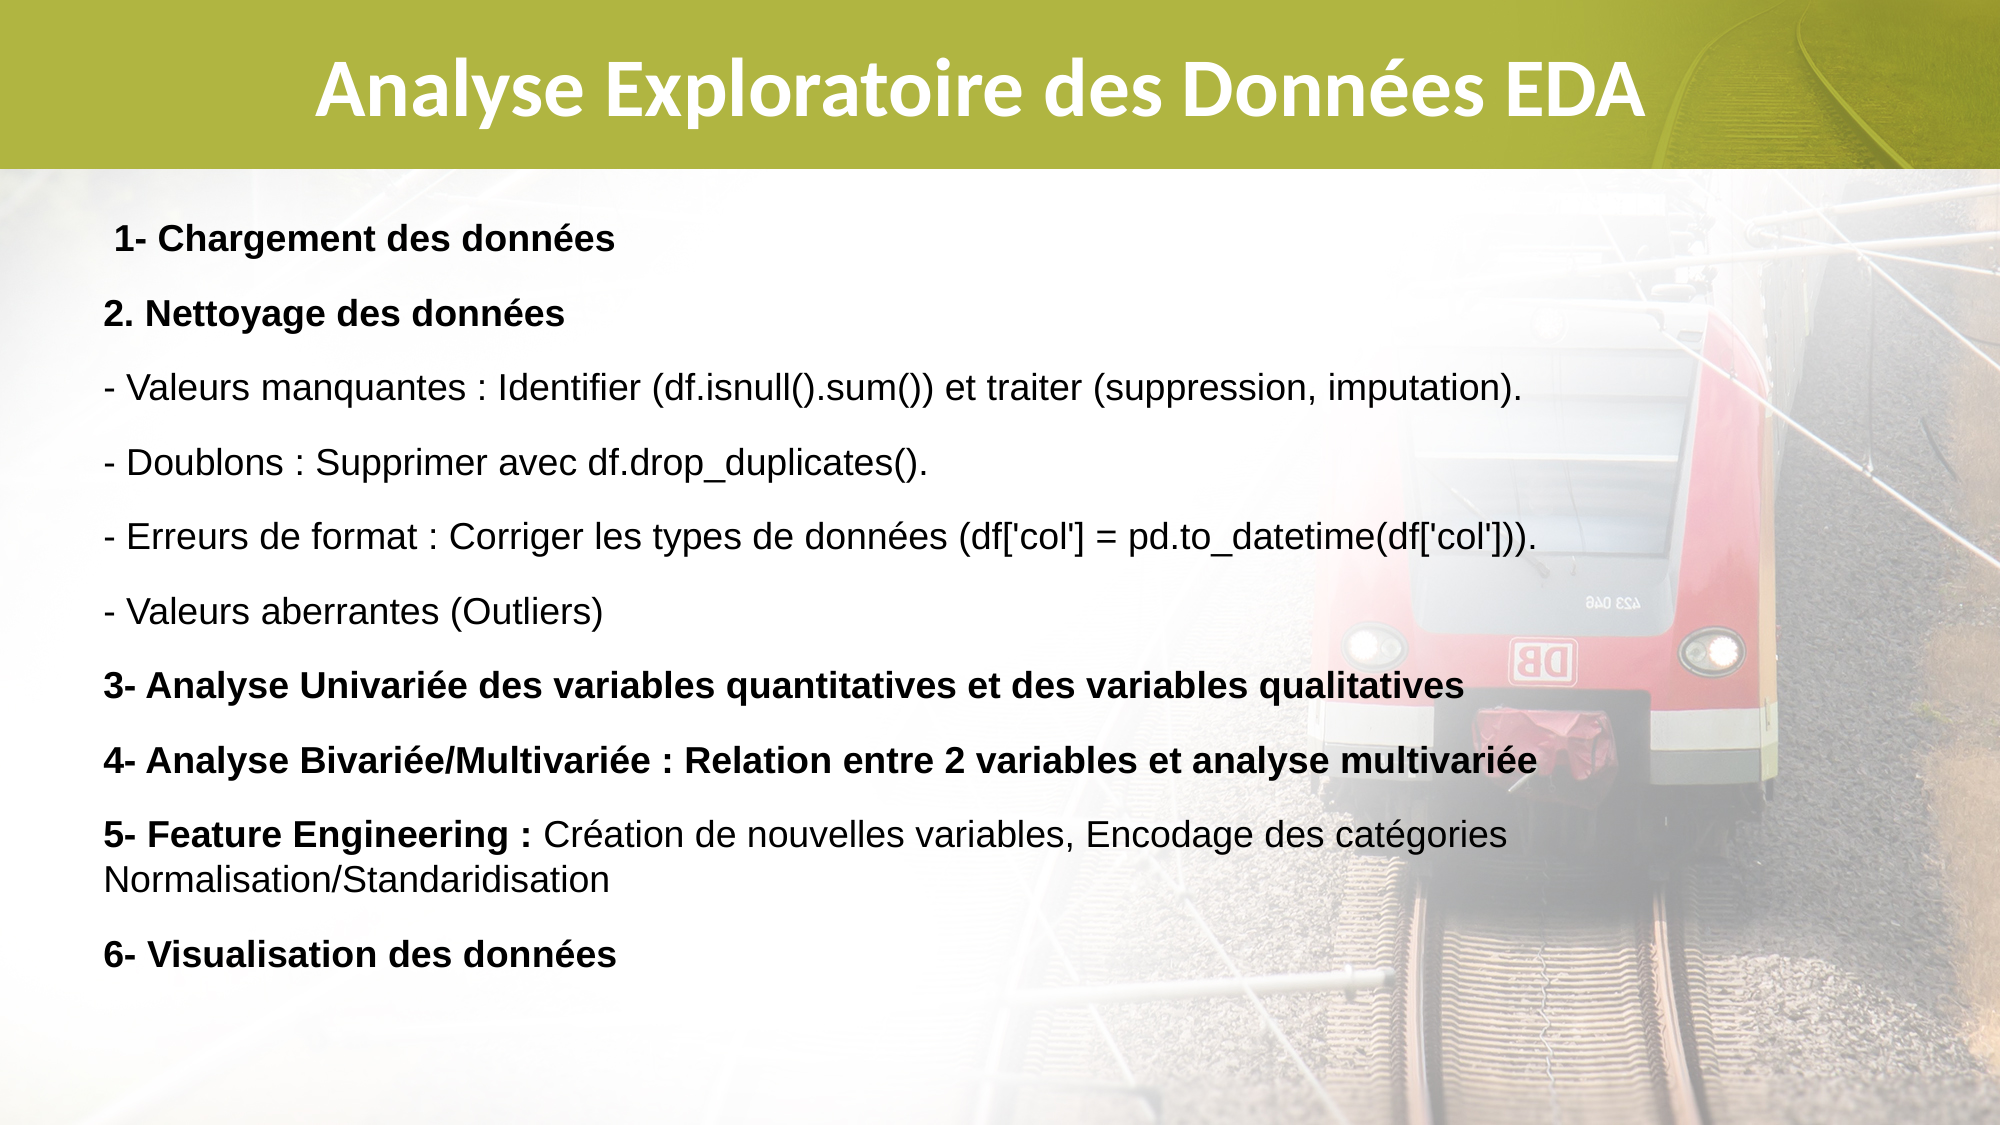

# Analyse Exploratoire des Données EDA
 1- Chargement des données
2. Nettoyage des données
- Valeurs manquantes : Identifier (df.isnull().sum()) et traiter (suppression, imputation).
- Doublons : Supprimer avec df.drop_duplicates().
- Erreurs de format : Corriger les types de données (df['col'] = pd.to_datetime(df['col'])).
- Valeurs aberrantes (Outliers)
3- Analyse Univariée des variables quantitatives et des variables qualitatives
4- Analyse Bivariée/Multivariée : Relation entre 2 variables et analyse multivariée
5- Feature Engineering : Création de nouvelles variables, Encodage des catégories Normalisation/Standaridisation
6- Visualisation des données